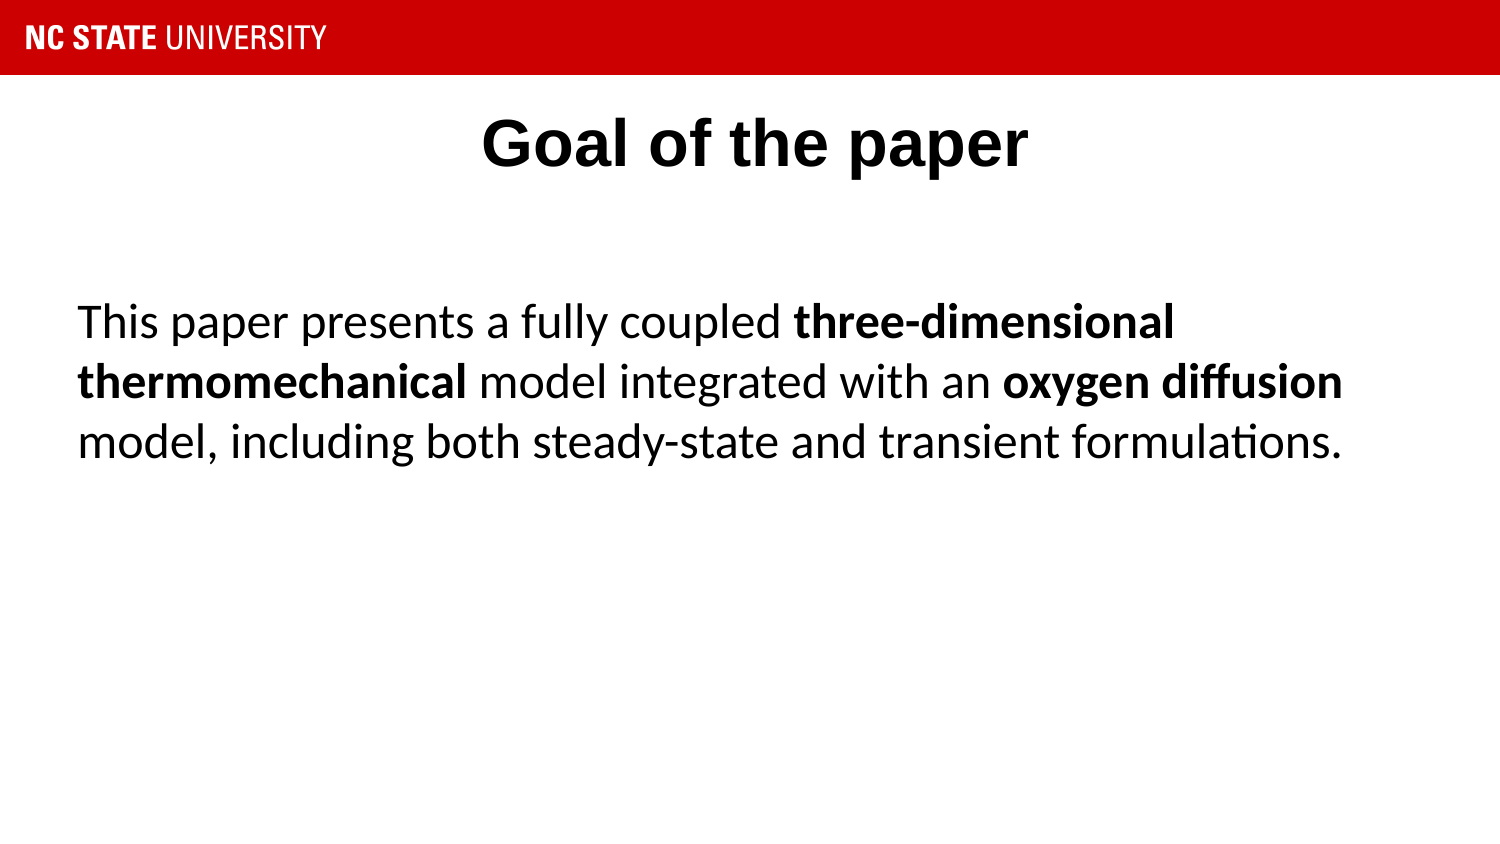

# Goal of the paper
This paper presents a fully coupled three-dimensional thermomechanical model integrated with an oxygen diffusion model, including both steady-state and transient formulations.